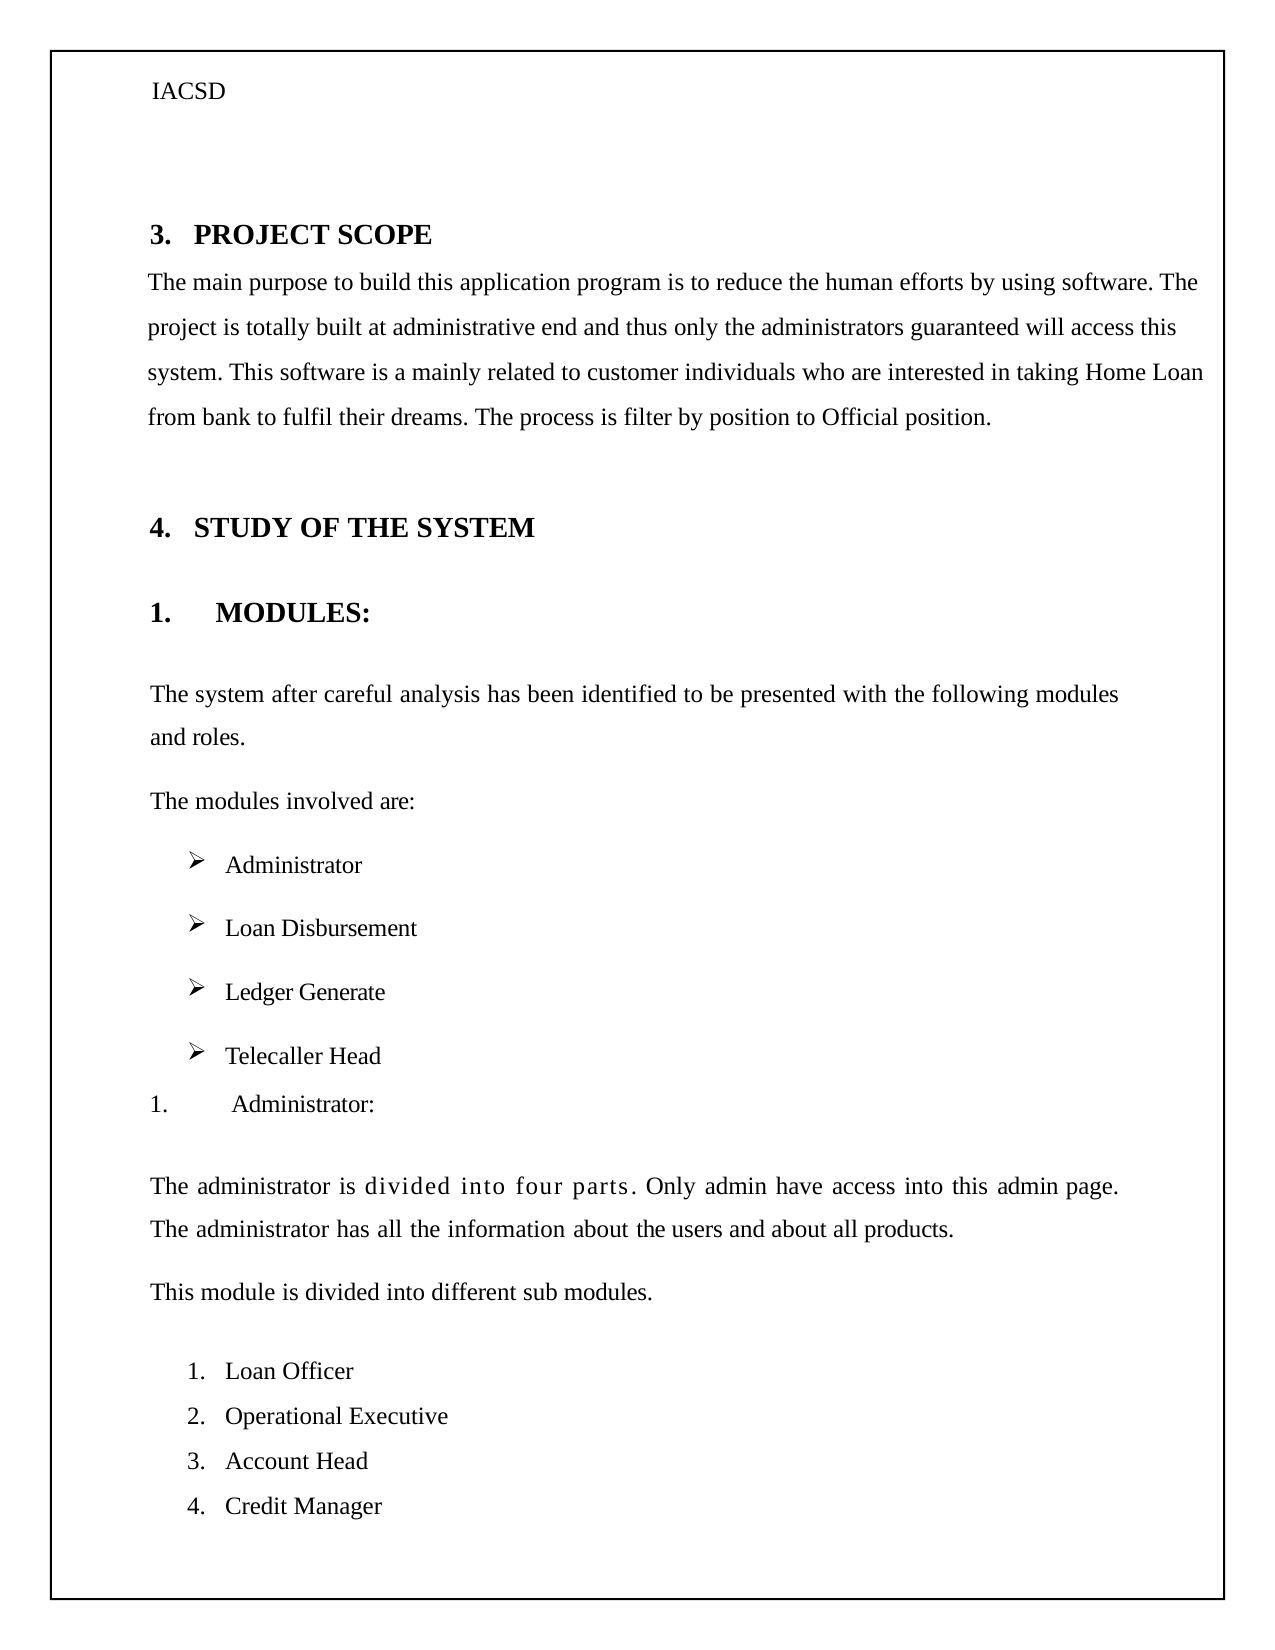

IACSD

PROJECT SCOPE
The main purpose to build this application program is to reduce the human efforts by using software. The project is totally built at administrative end and thus only the administrators guaranteed will access this system. This software is a mainly related to customer individuals who are interested in taking Home Loan from bank to fulfil their dreams. The process is filter by position to Official position.

STUDY OF THE SYSTEM

MODULES:

The system after careful analysis has been identified to be presented with the following modules and roles.

The modules involved are:

Administrator

Loan Disbursement

Ledger Generate

Telecaller Head
Administrator:

The administrator is divided into four parts. Only admin have access into this admin page.  The administrator has all the information about the users and about all products.

This module is divided into different sub modules.

Loan Officer
Operational Executive
Account Head
Credit Manager